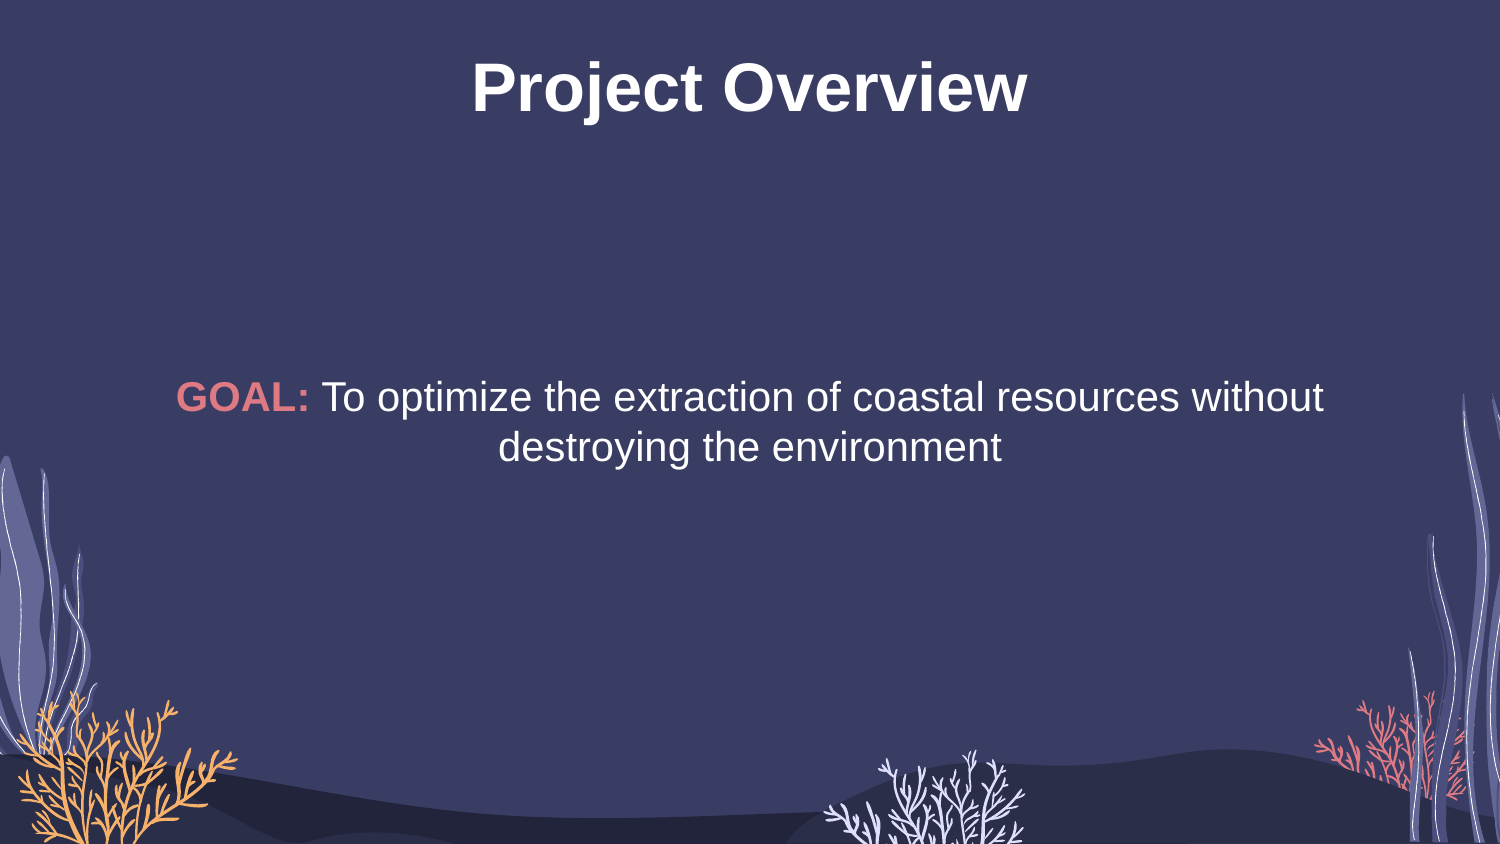

Project Overview
GOAL: To optimize the extraction of coastal resources without destroying the environment